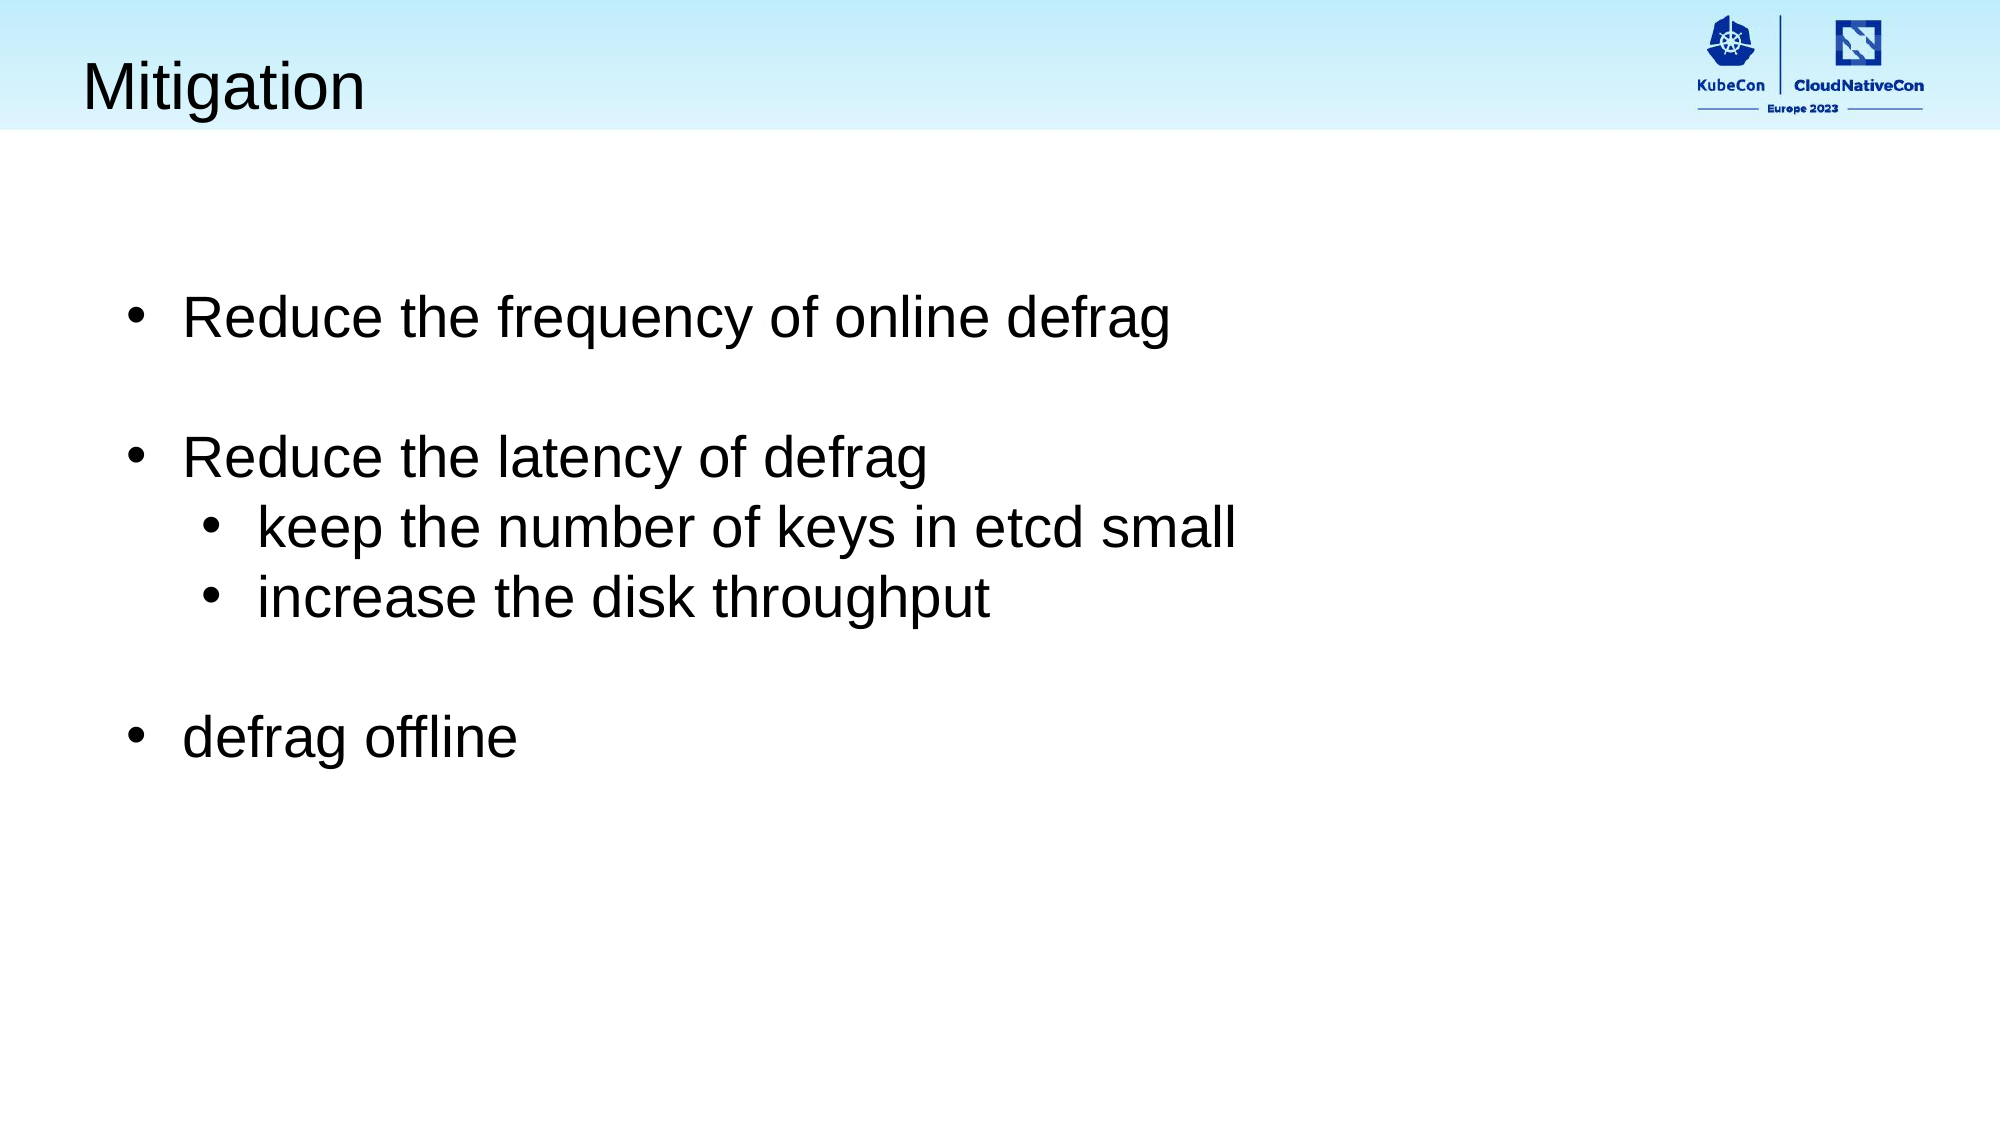

Mitigation

Reduce the frequency of online defrag

Reduce the latency of defrag
keep the number of keys in etcd small
increase the disk throughput

defrag offline